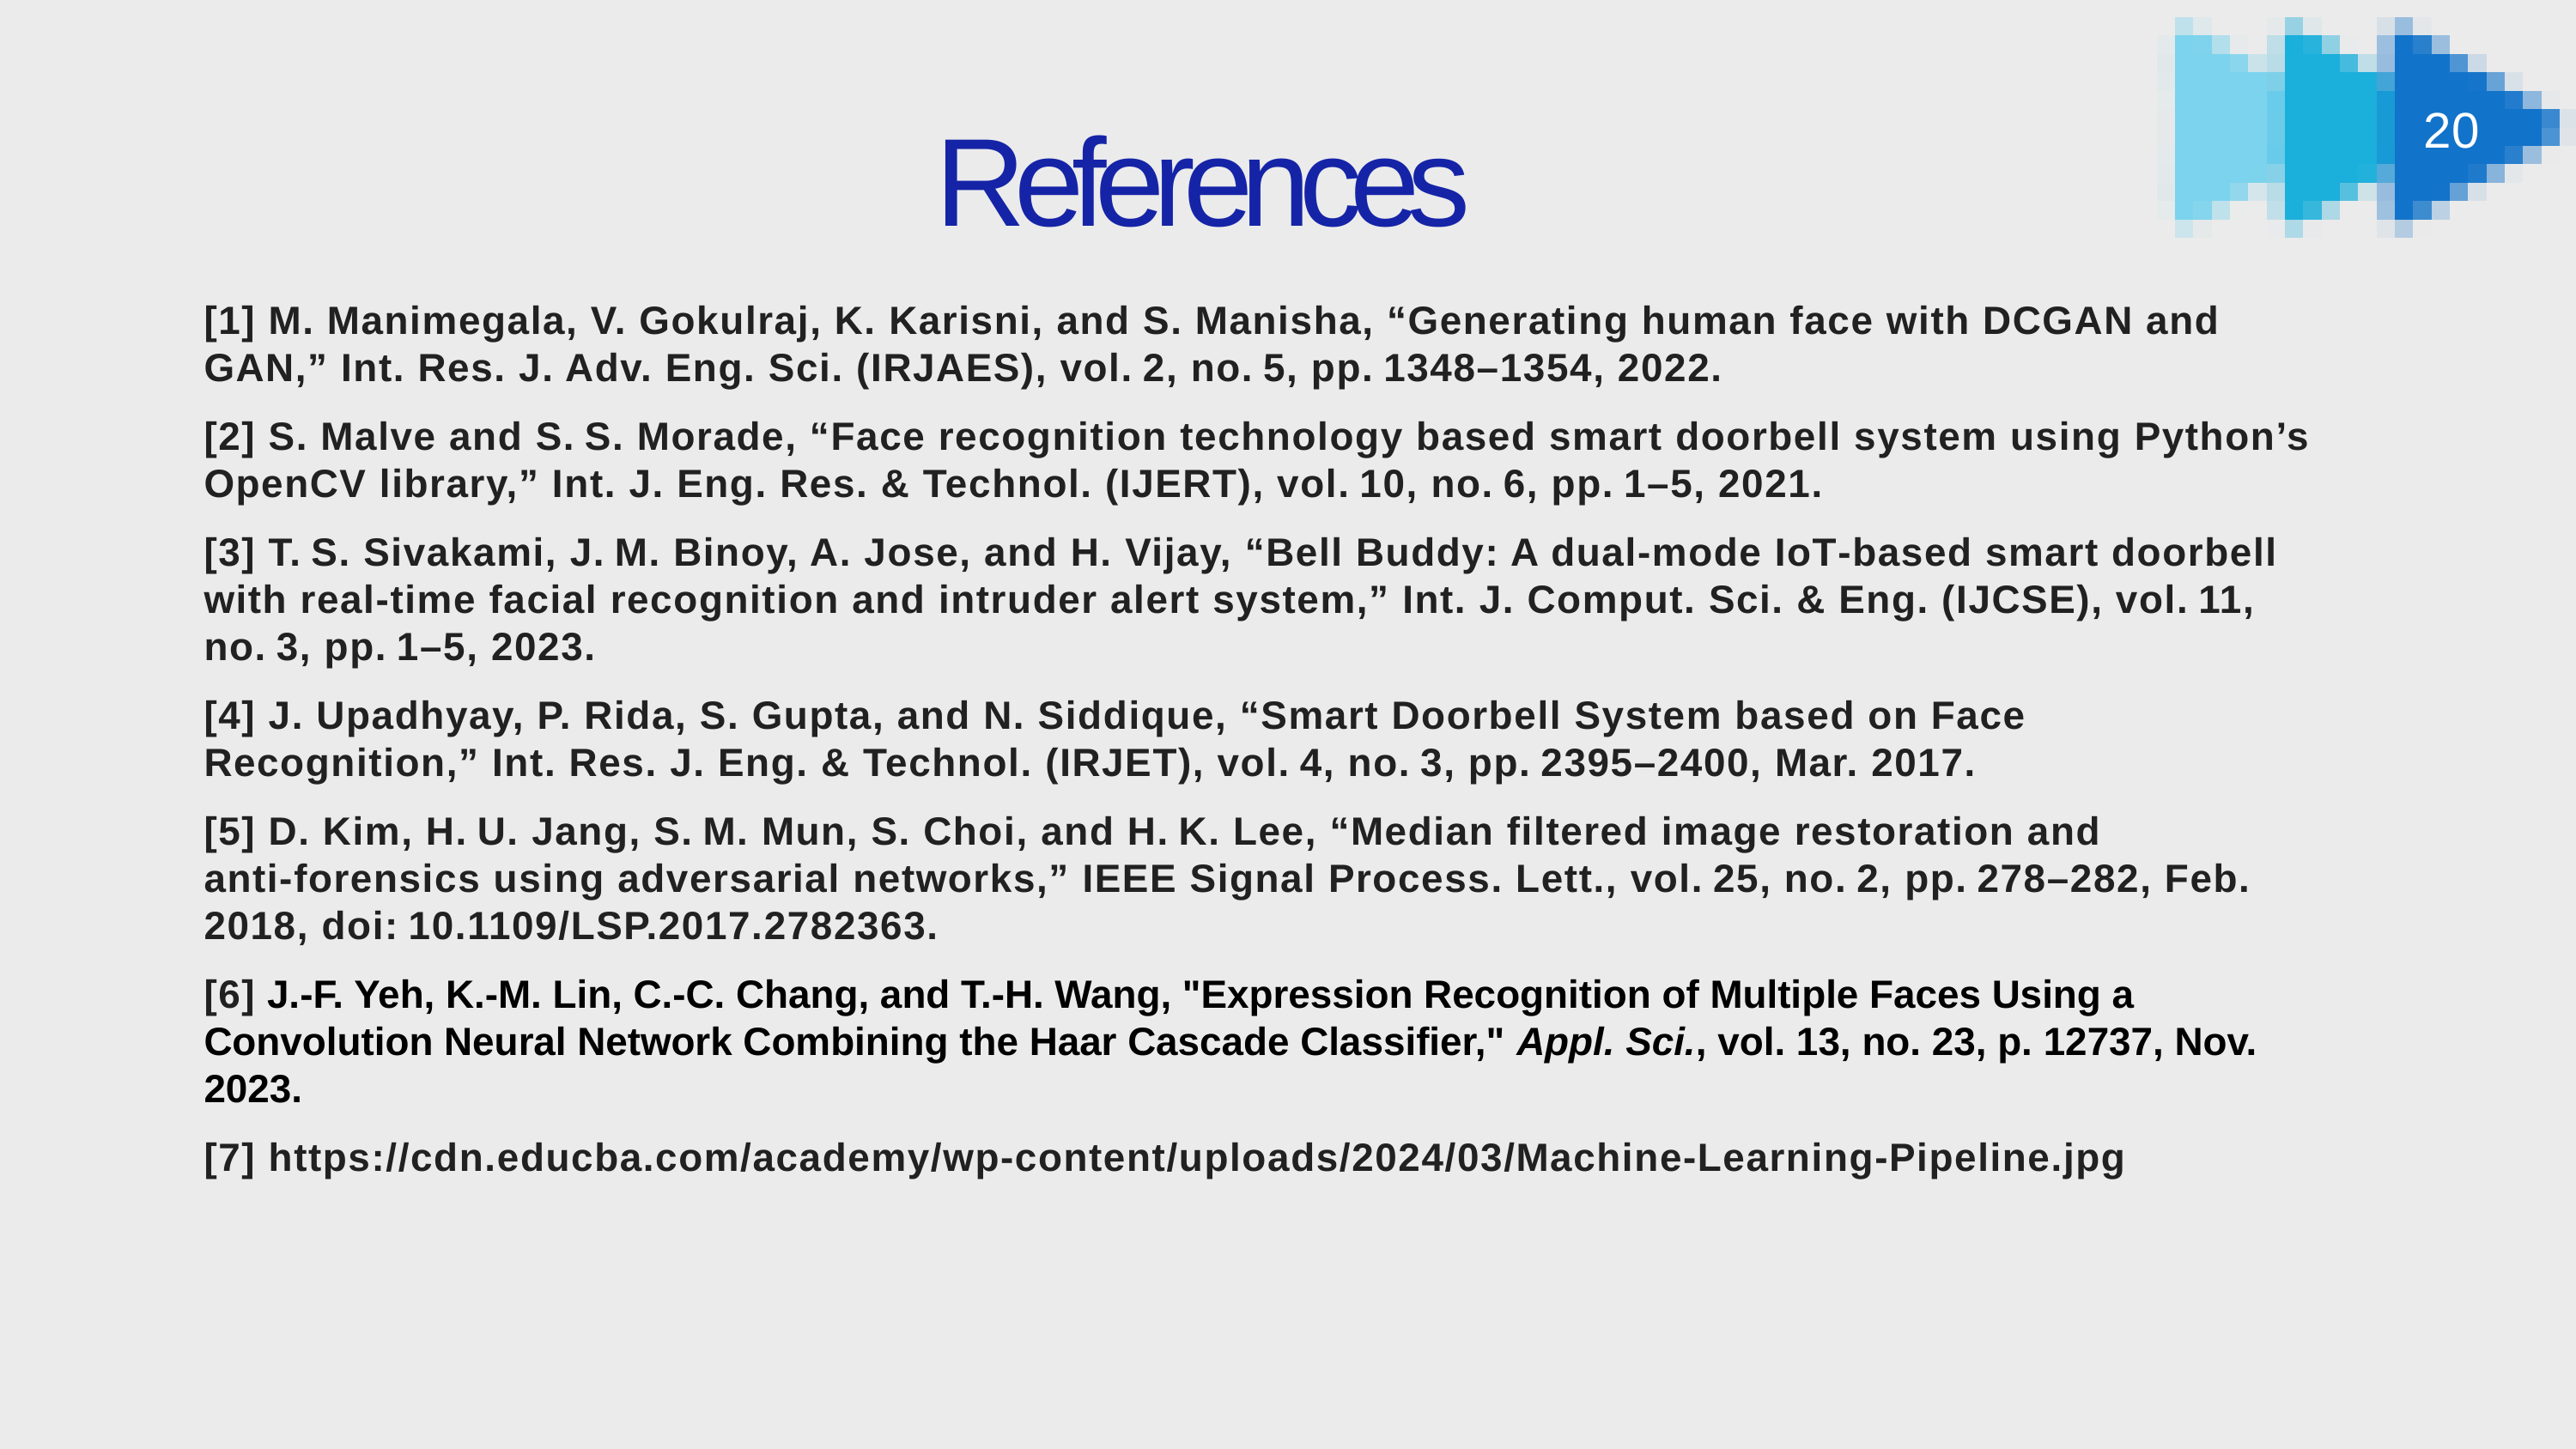

References
20
[1] M. Manimegala, V. Gokulraj, K. Karisni, and S. Manisha, “Generating human face with DCGAN and GAN,” Int. Res. J. Adv. Eng. Sci. (IRJAES), vol. 2, no. 5, pp. 1348–1354, 2022.
[2] S. Malve and S. S. Morade, “Face recognition technology based smart doorbell system using Python’s OpenCV library,” Int. J. Eng. Res. & Technol. (IJERT), vol. 10, no. 6, pp. 1–5, 2021.
[3] T. S. Sivakami, J. M. Binoy, A. Jose, and H. Vijay, “Bell Buddy: A dual‑mode IoT‑based smart doorbell with real‑time facial recognition and intruder alert system,” Int. J. Comput. Sci. & Eng. (IJCSE), vol. 11, no. 3, pp. 1–5, 2023.
[4] J. Upadhyay, P. Rida, S. Gupta, and N. Siddique, “Smart Doorbell System based on Face Recognition,” Int. Res. J. Eng. & Technol. (IRJET), vol. 4, no. 3, pp. 2395–2400, Mar. 2017.
[5] D. Kim, H. U. Jang, S. M. Mun, S. Choi, and H. K. Lee, “Median filtered image restoration and anti‑forensics using adversarial networks,” IEEE Signal Process. Lett., vol. 25, no. 2, pp. 278–282, Feb. 2018, doi: 10.1109/LSP.2017.2782363.
[6] J.-F. Yeh, K.-M. Lin, C.-C. Chang, and T.-H. Wang, "Expression Recognition of Multiple Faces Using a Convolution Neural Network Combining the Haar Cascade Classifier," Appl. Sci., vol. 13, no. 23, p. 12737, Nov. 2023.
[7] https://cdn.educba.com/academy/wp-content/uploads/2024/03/Machine-Learning-Pipeline.jpg